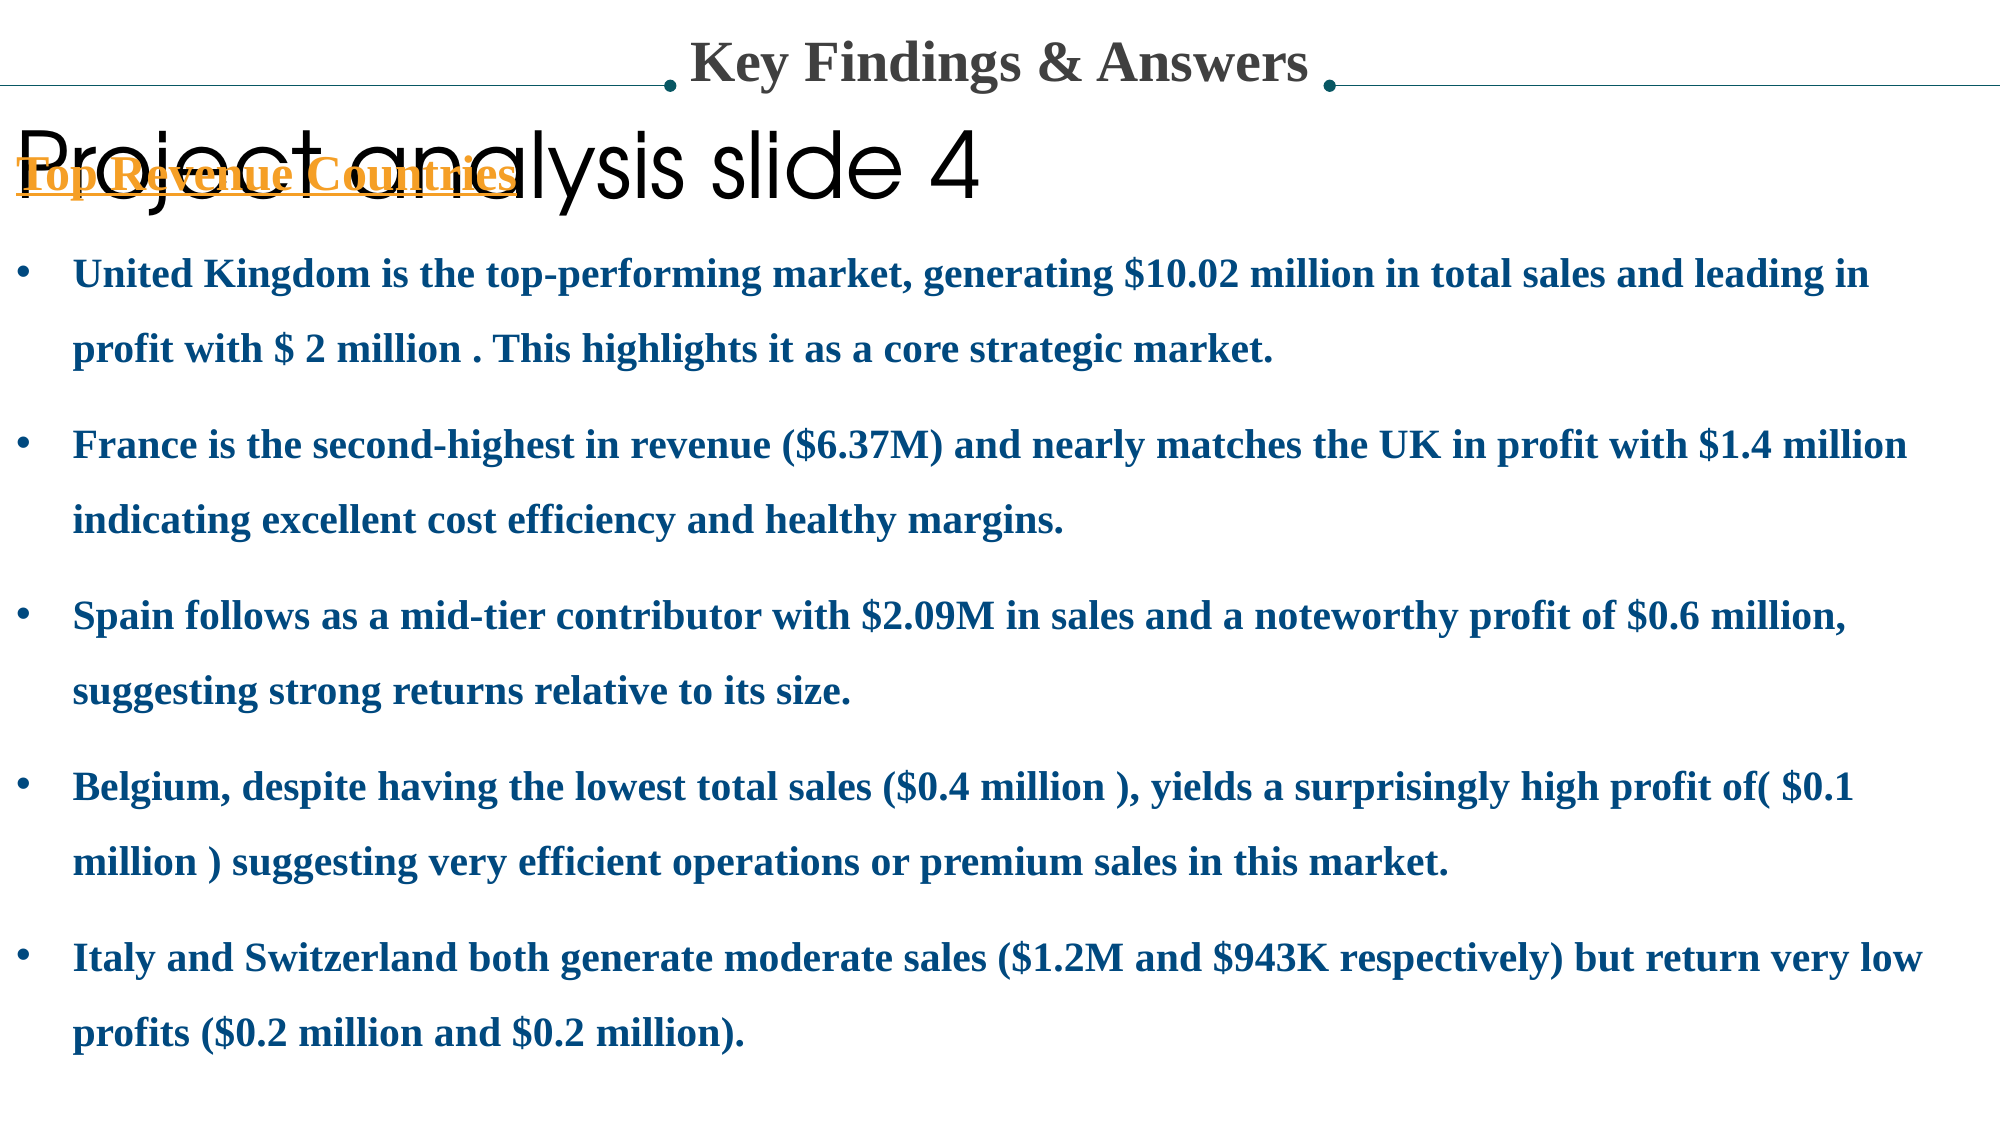

Key Findings & Answers
Project analysis slide 4
Top Revenue Countries
United Kingdom is the top-performing market, generating $10.02 million in total sales and leading in profit with $ 2 million . This highlights it as a core strategic market.
France is the second-highest in revenue ($6.37M) and nearly matches the UK in profit with $1.4 million indicating excellent cost efficiency and healthy margins.
Spain follows as a mid-tier contributor with $2.09M in sales and a noteworthy profit of $0.6 million, suggesting strong returns relative to its size.
Belgium, despite having the lowest total sales ($0.4 million ), yields a surprisingly high profit of( $0.1 million ) suggesting very efficient operations or premium sales in this market.
Italy and Switzerland both generate moderate sales ($1.2M and $943K respectively) but return very low profits ($0.2 million and $0.2 million).